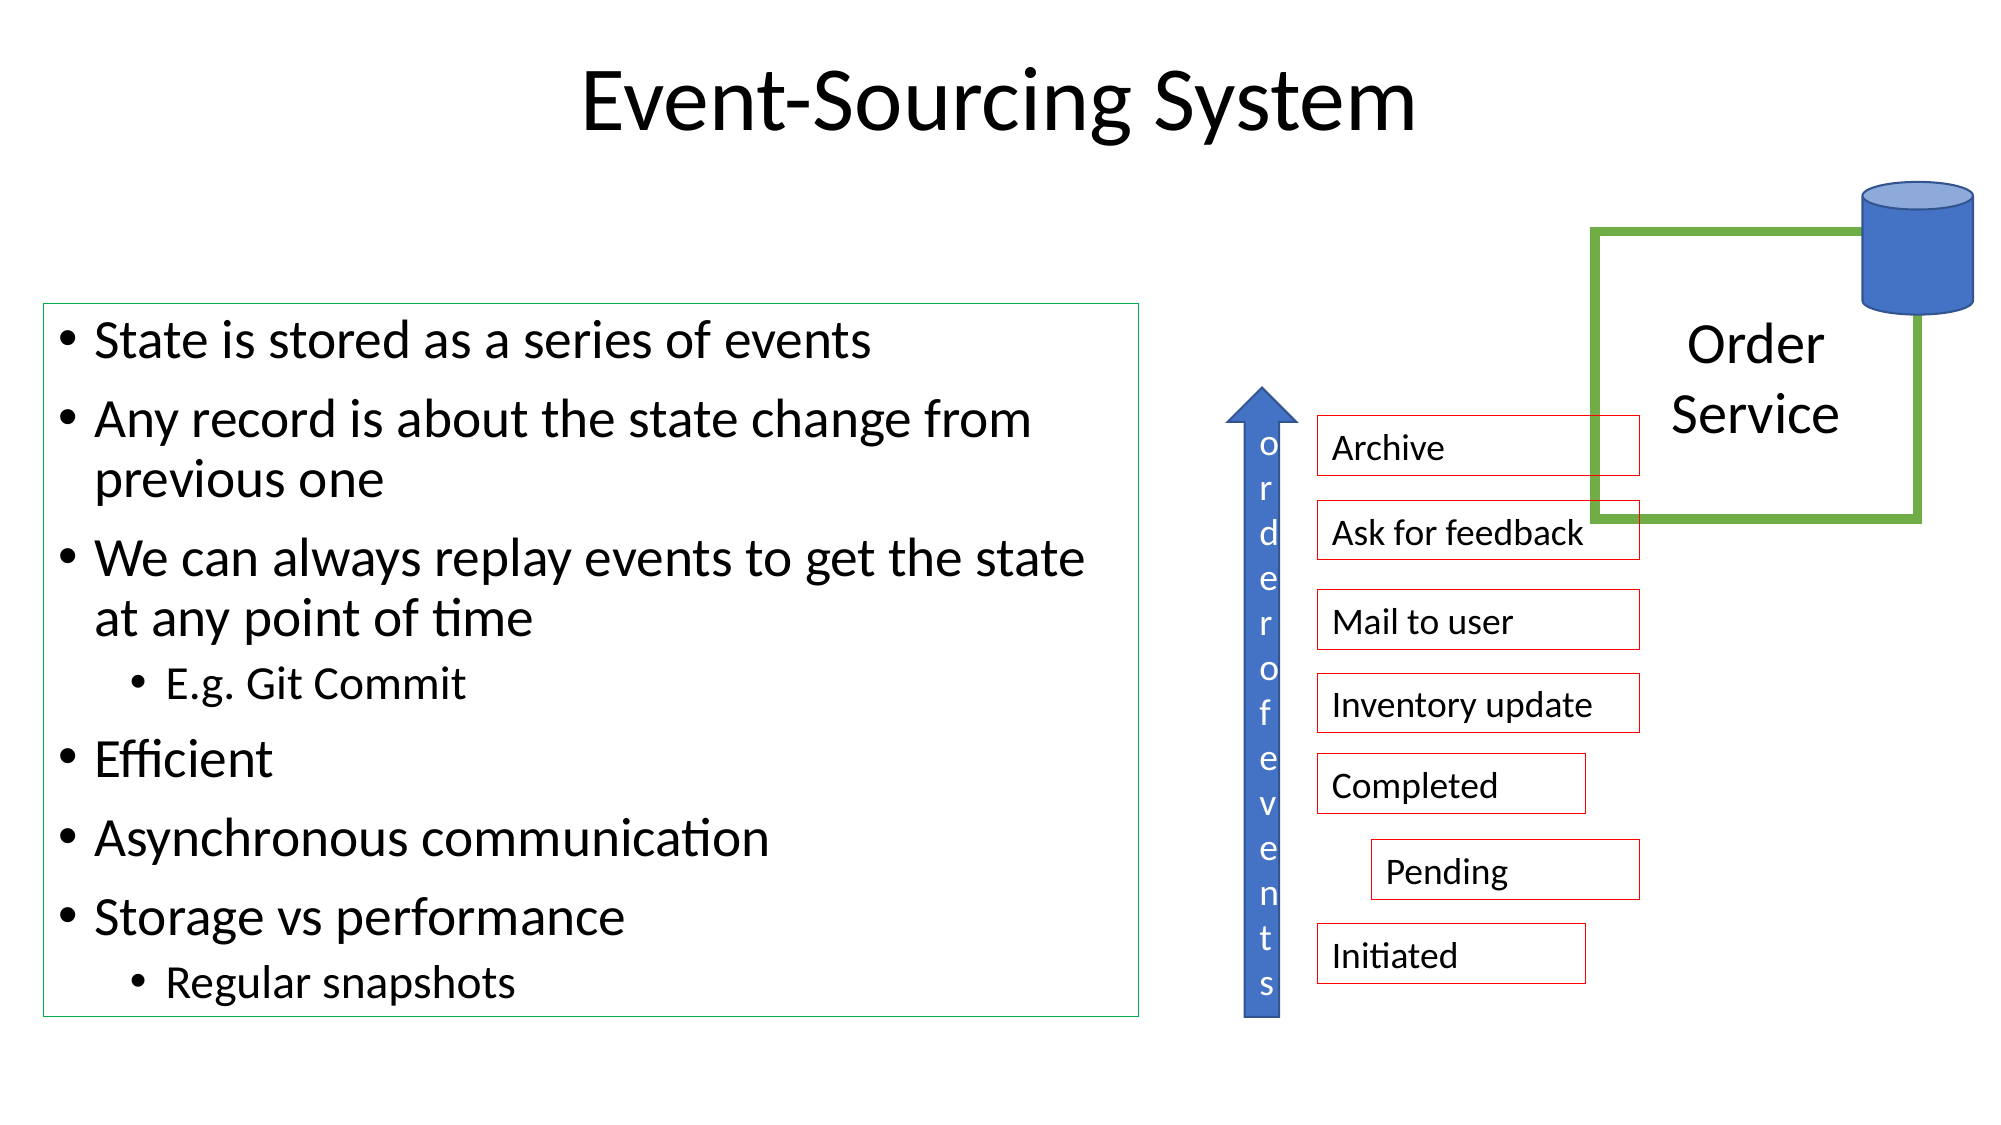

# Event-Sourcing System

Order Service
State is stored as a series of events
Any record is about the state change from previous one
We can always replay events to get the state at any point of time
E.g. Git Commit
Efficient
Asynchronous communication
Storage vs performance
Regular snapshots

orderofevents
Archive
Ask for feedback
Mail to user
Inventory update
Completed
Pending
Initiated